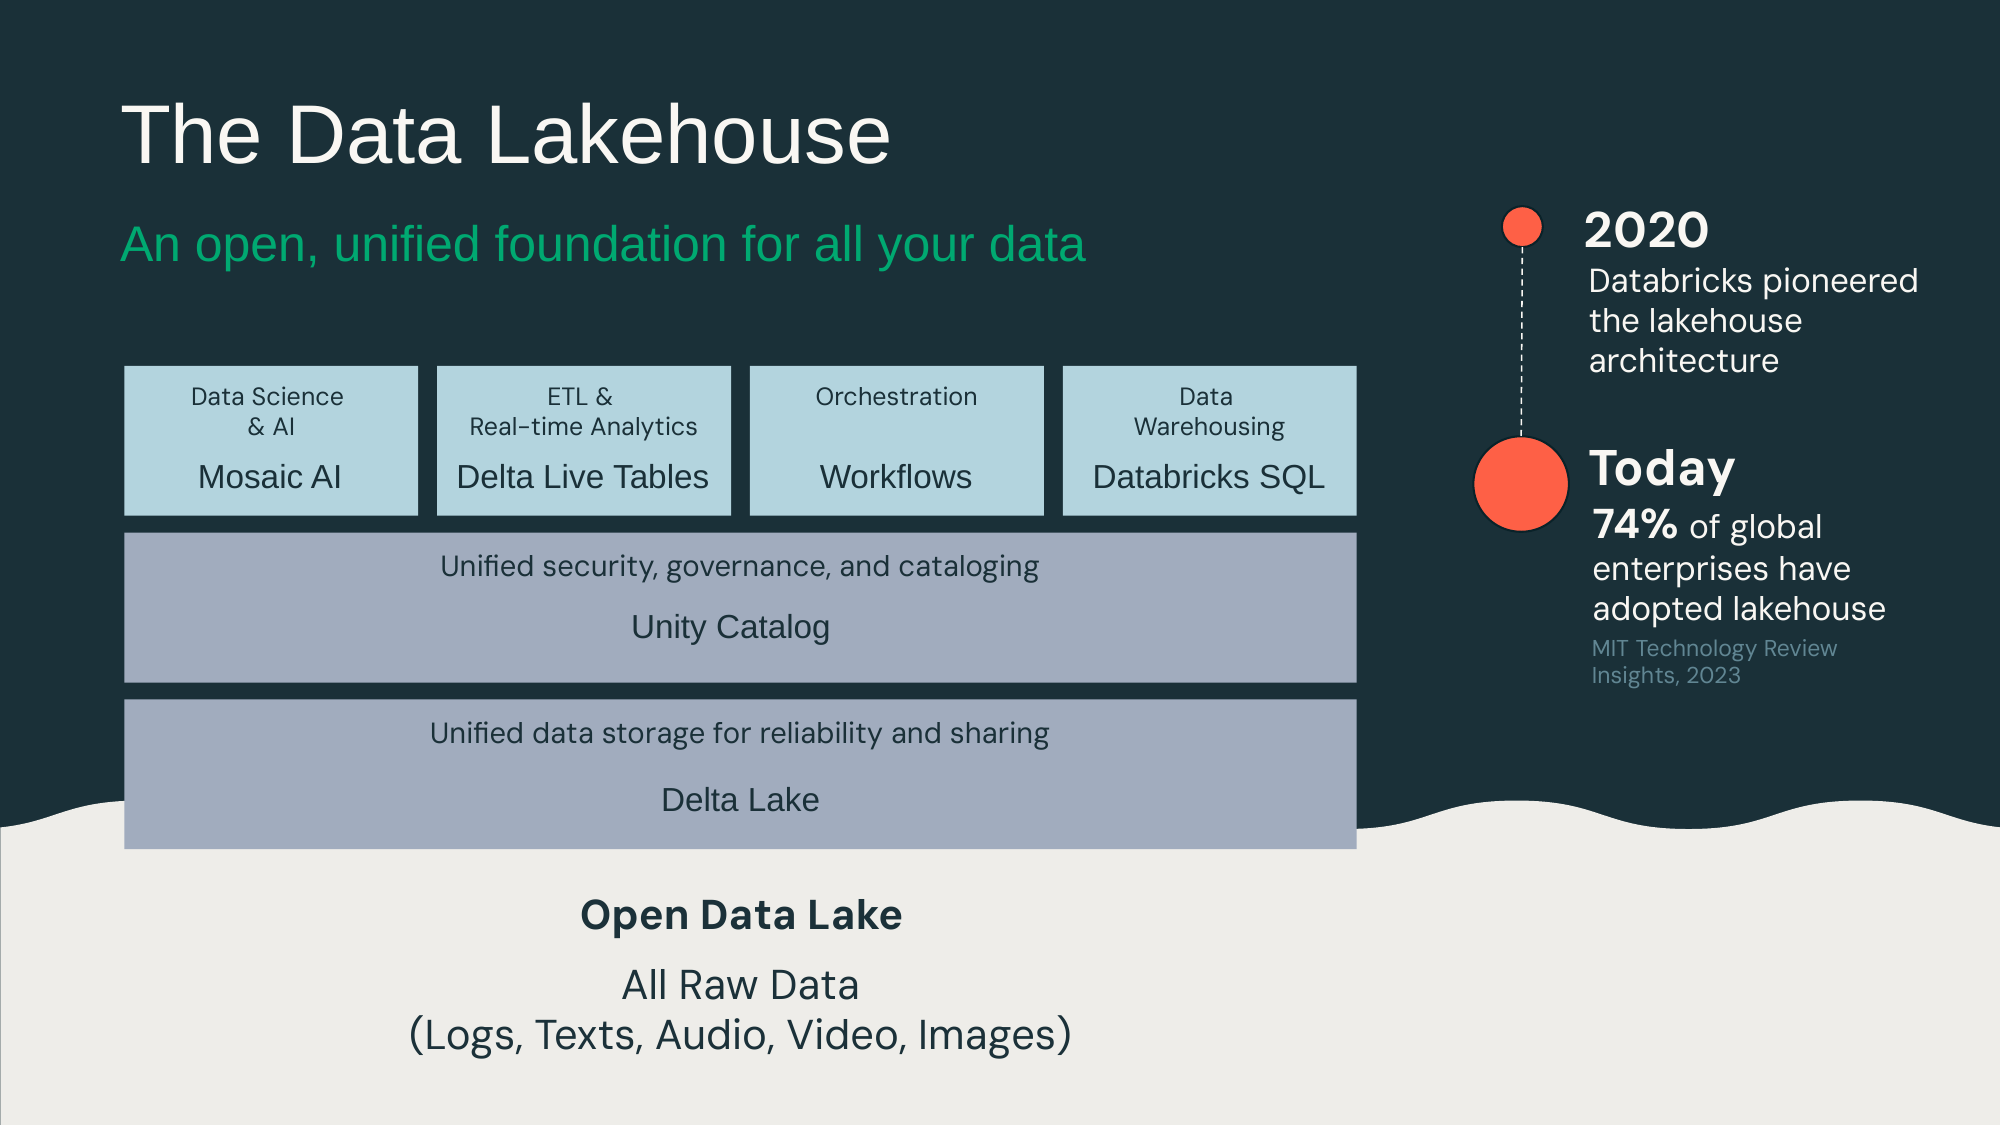

# The Data Lakehouse
2020
An open, unified foundation for all your data

Databricks pioneered
the lakehouse
architecture
Data
Warehousing
Data Science
& AI
ETL &
Real-time Analytics
Orchestration
Today

Mosaic AI
Delta Live Tables
Workflows
Databricks SQL
74% of global enterprises have adopted lakehouse
Unified security, governance, and cataloging
Unity Catalog
MIT Technology Review Insights, 2023
Unified data storage for reliability and sharing
Delta Lake

Open Data Lake
All Raw Data
(Logs, Texts, Audio, Video, Images)